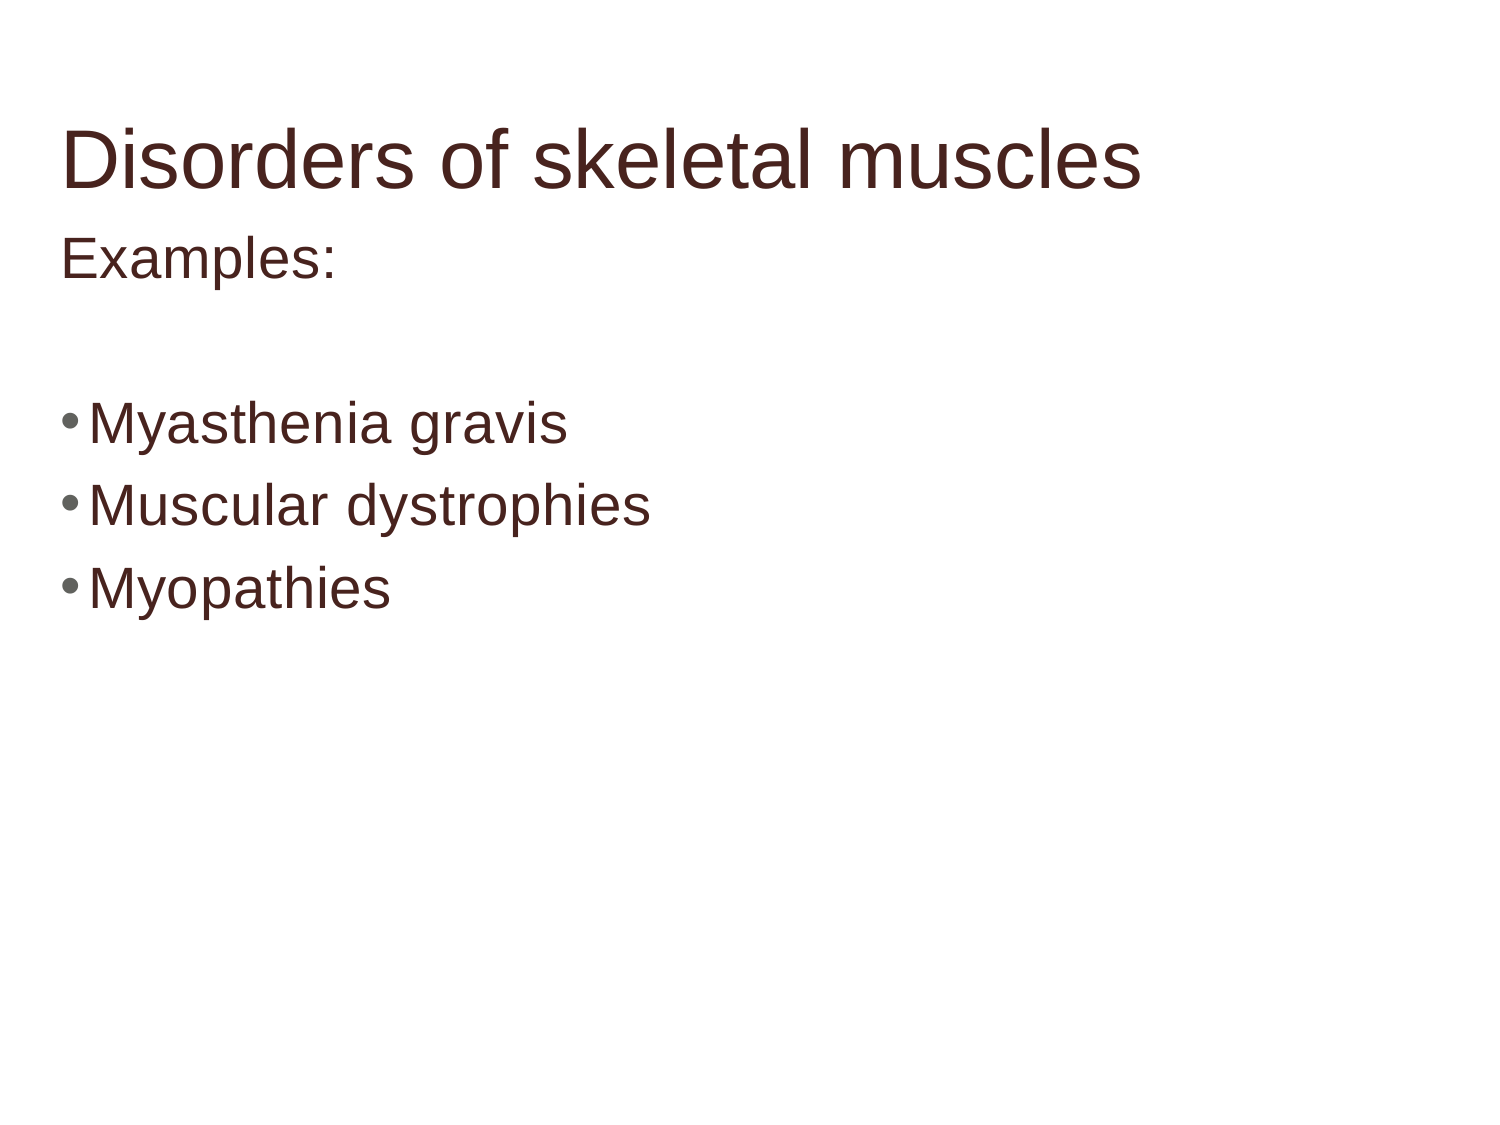

# Disorders of skeletal muscles
Examples:

Myasthenia gravis
Muscular dystrophies
Myopathies